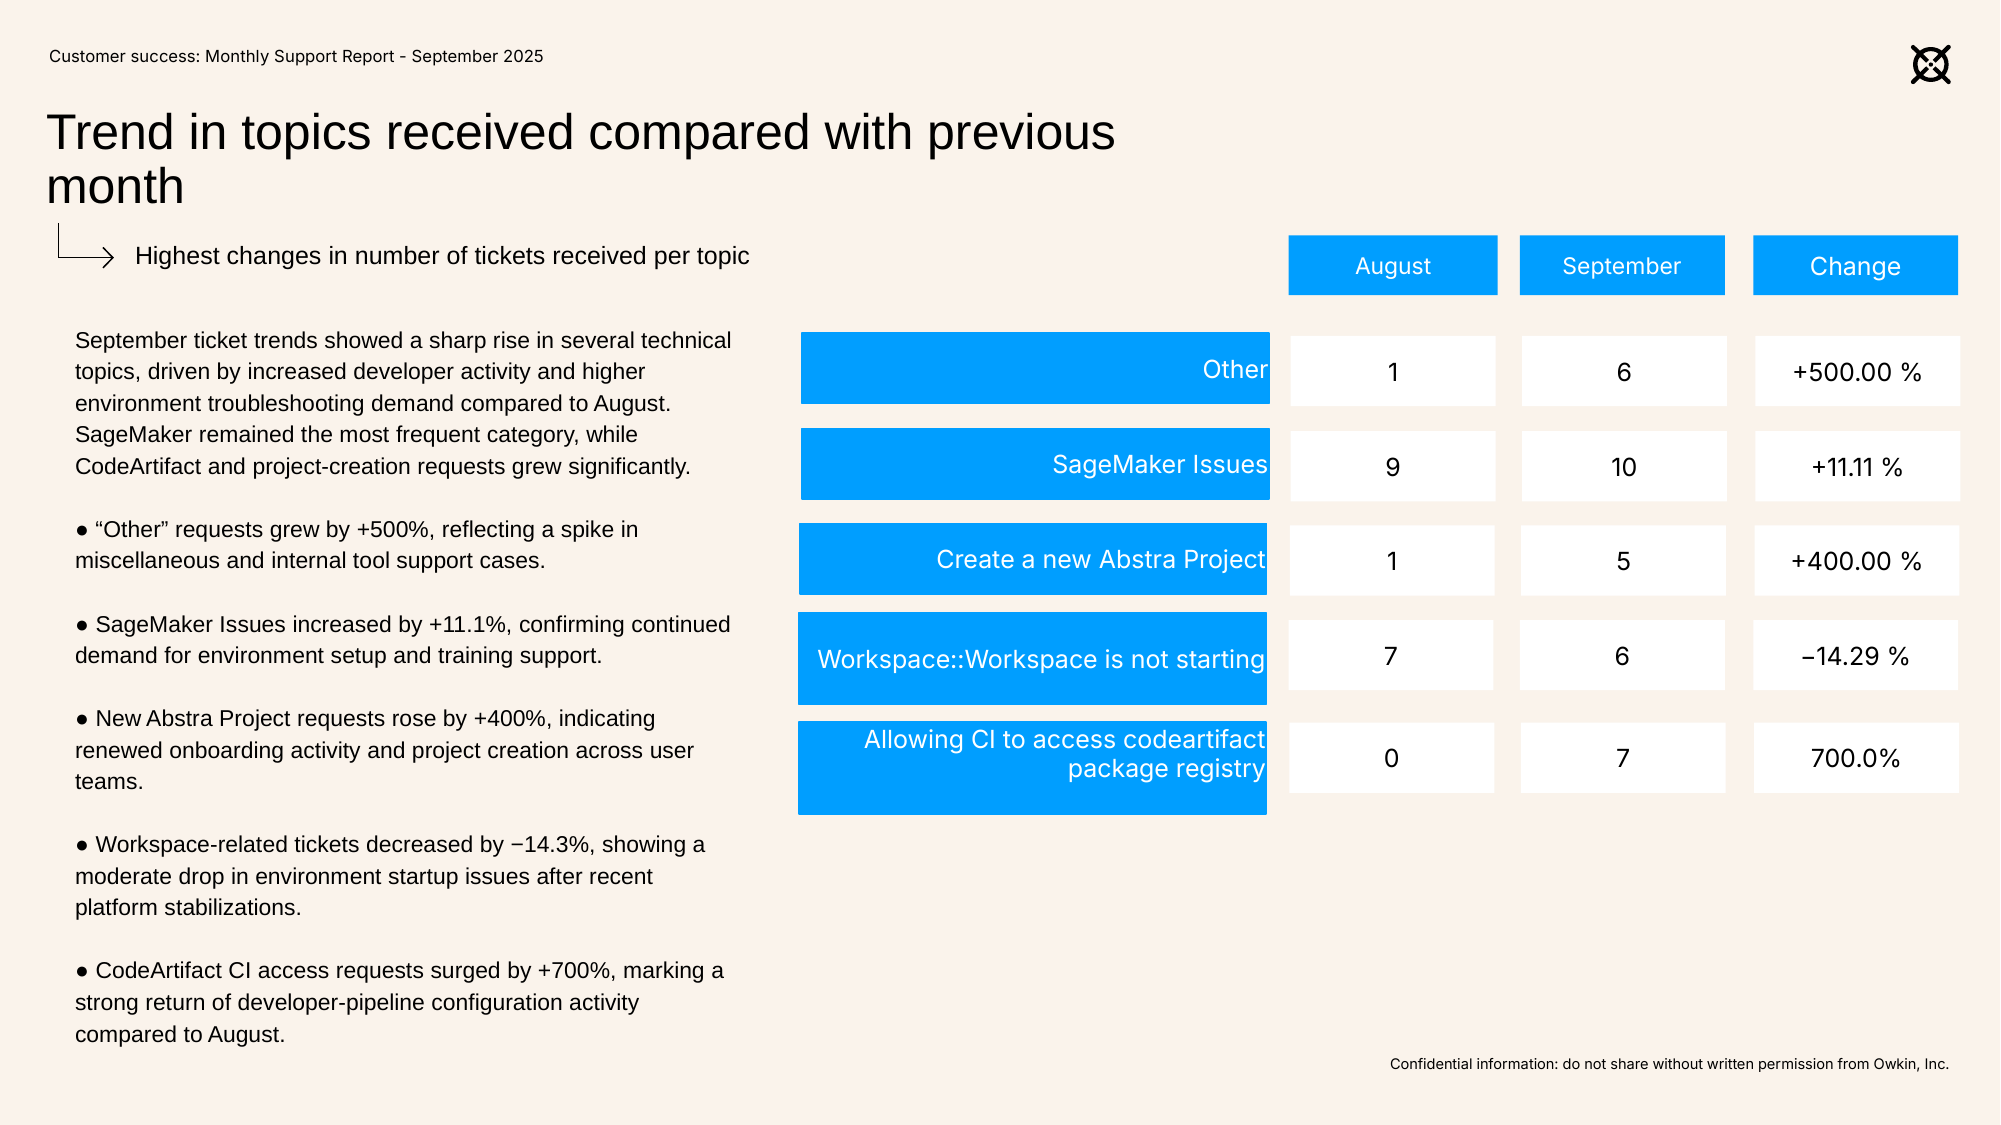

Customer success: Monthly Support Report - September 2025
# Trend in topics received compared with previous month

August
September
Change
Highest changes in number of tickets received per topic
September ticket trends showed a sharp rise in several technical topics, driven by increased developer activity and higher environment troubleshooting demand compared to August. SageMaker remained the most frequent category, while CodeArtifact and project-creation requests grew significantly.

● “Other” requests grew by +500%, reflecting a spike in miscellaneous and internal tool support cases.

● SageMaker Issues increased by +11.1%, confirming continued demand for environment setup and training support.

● New Abstra Project requests rose by +400%, indicating renewed onboarding activity and project creation across user teams.

● Workspace-related tickets decreased by −14.3%, showing a moderate drop in environment startup issues after recent platform stabilizations.

● CodeArtifact CI access requests surged by +700%, marking a strong return of developer-pipeline configuration activity compared to August.
Other
1
6
+500.00 %
SageMaker Issues
9
10
+11.11 %
Create a new Abstra Project
1
5
+400.00 %
Workspace::Workspace is not starting
7
6
−14.29 %
Allowing CI to access codeartifact package registry

0
7
700.0%